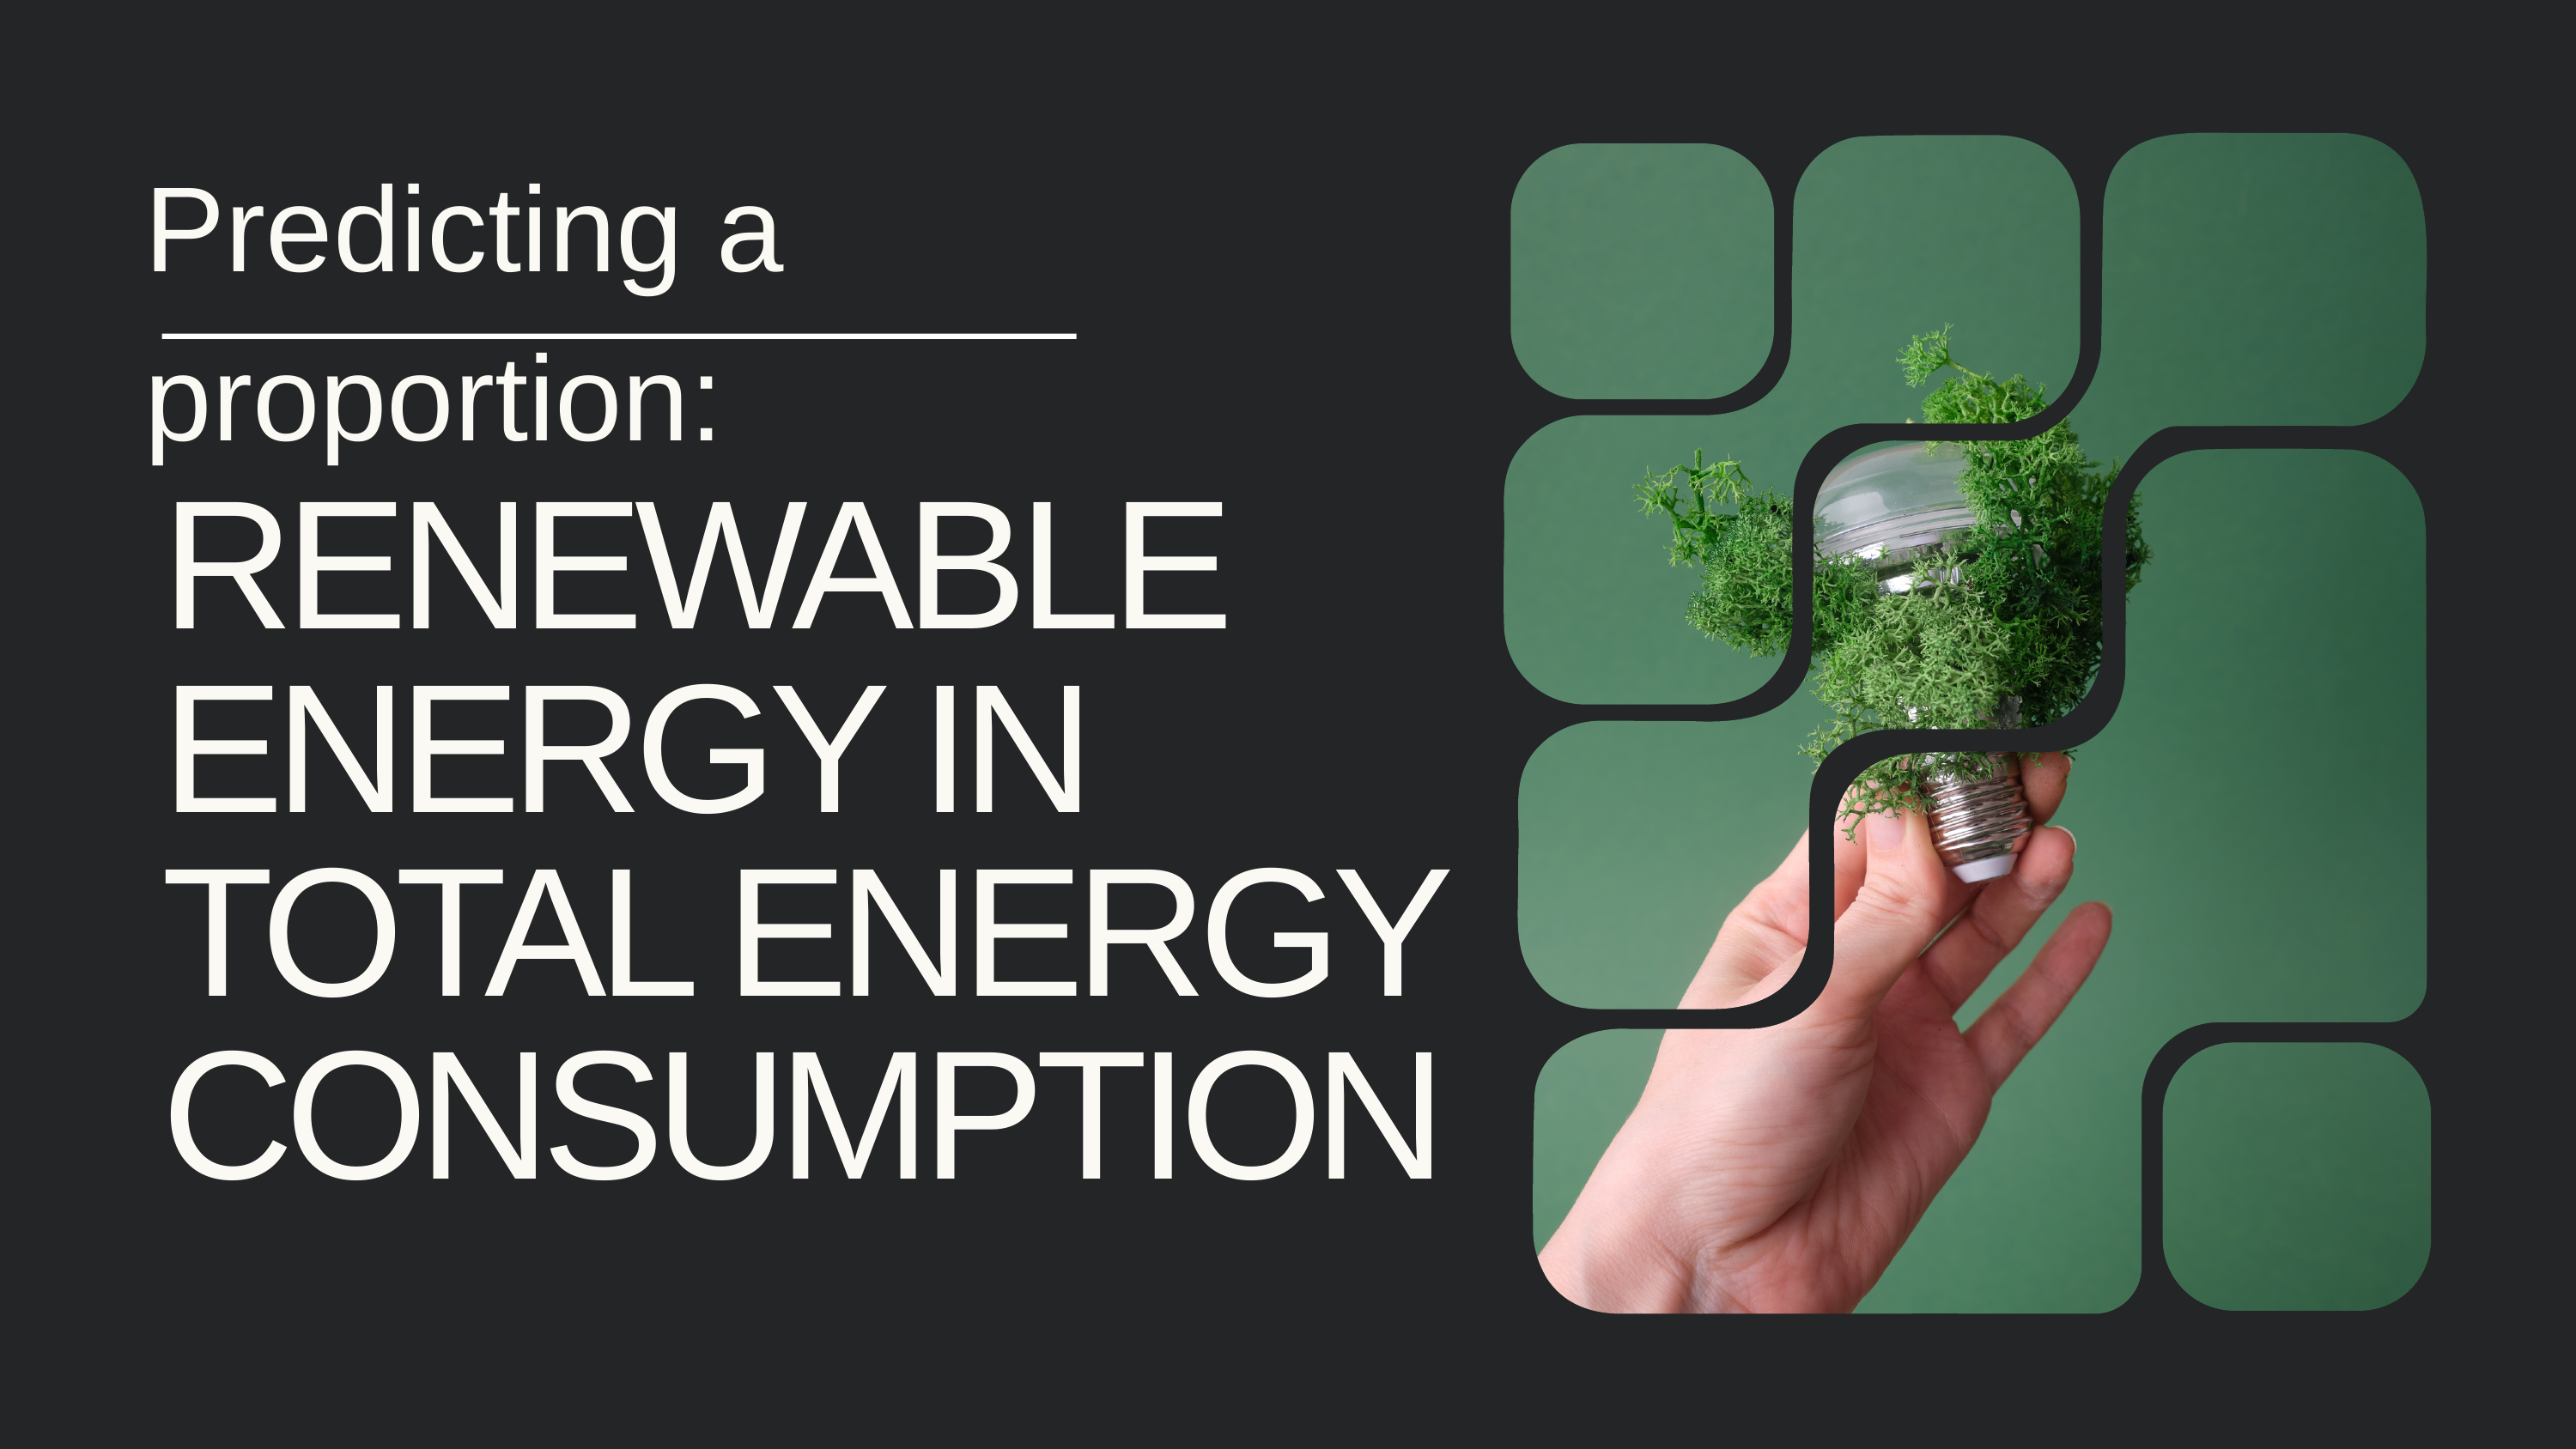

Predicting a proportion:

RENEWABLE
ENERGY IN
TOTAL ENERGY CONSUMPTION